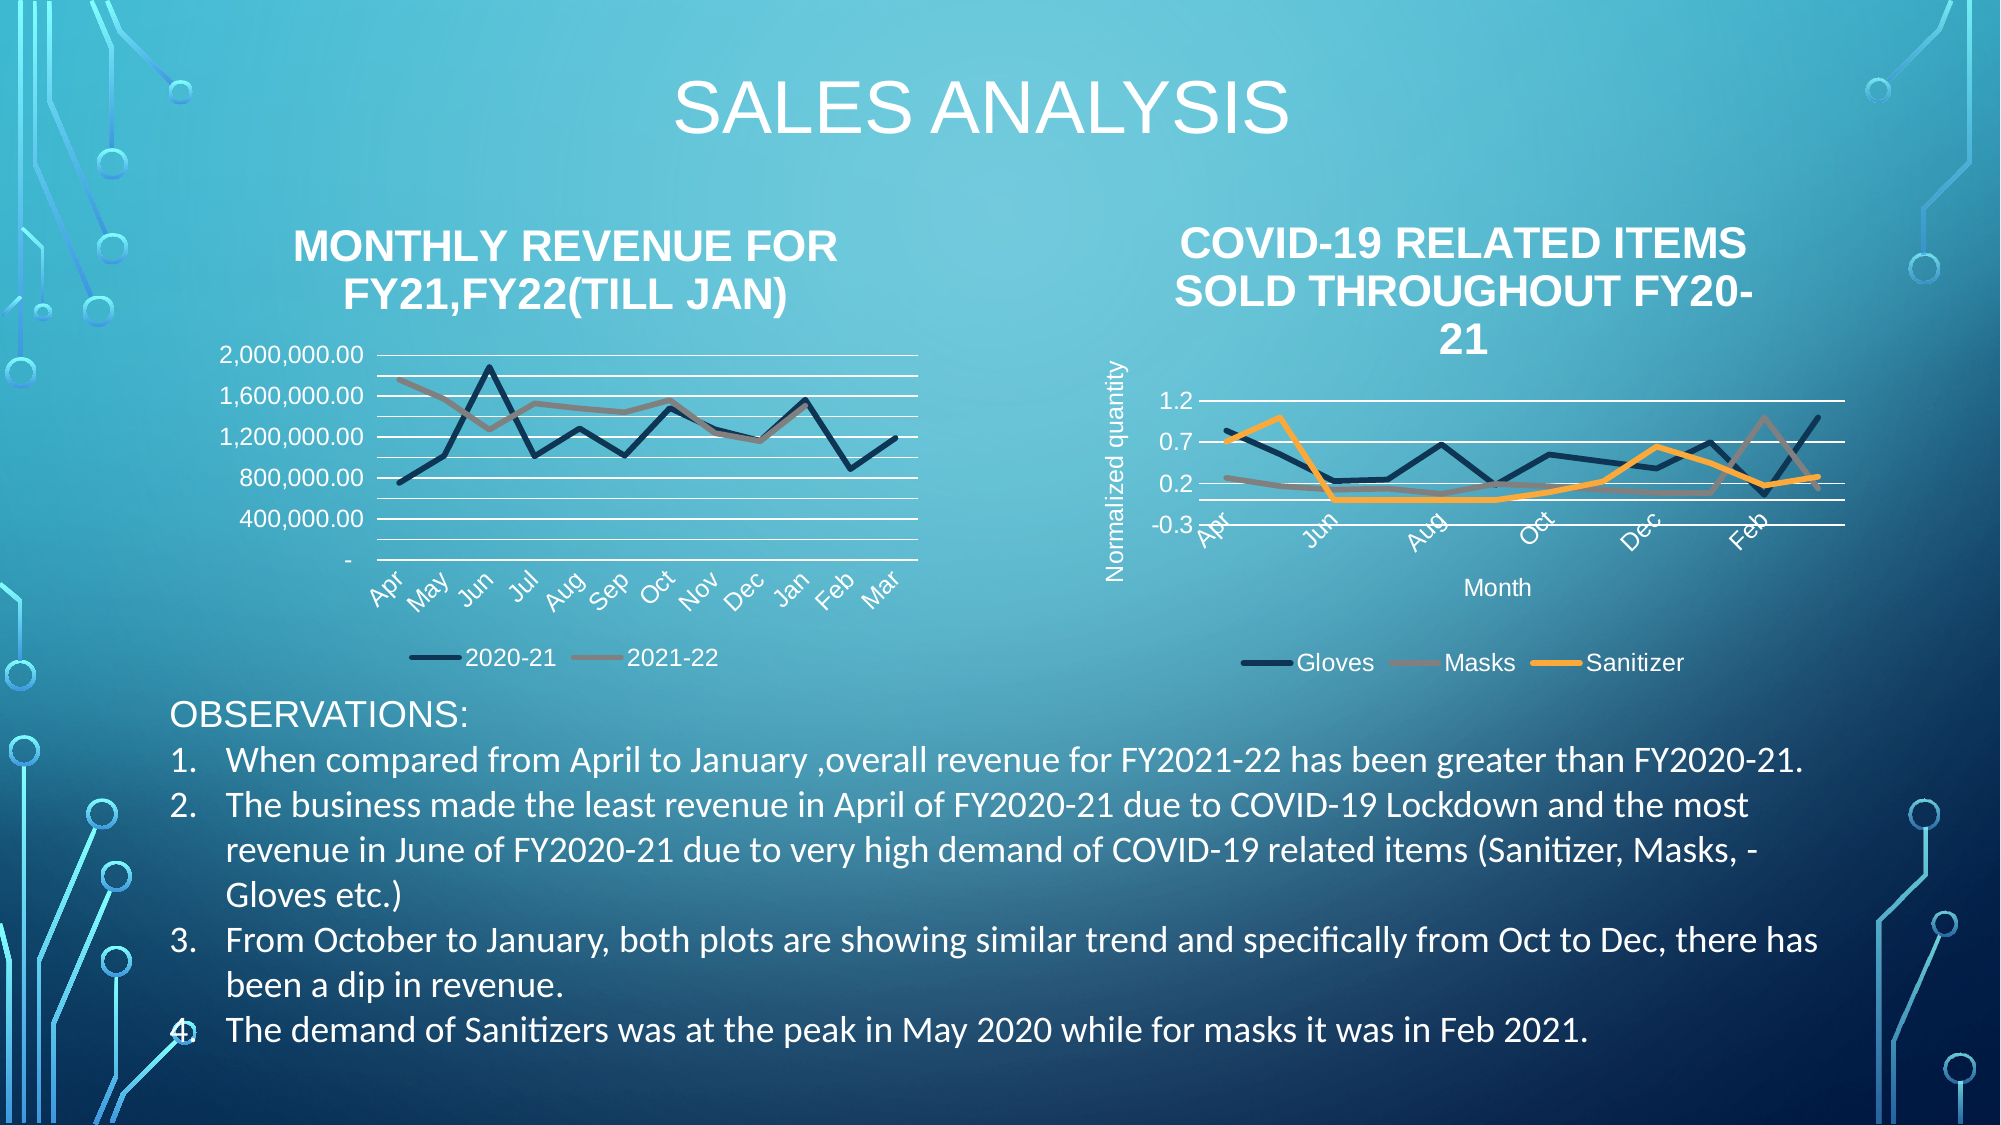

# SALES ANALYSIS

### Chart: COVID-19 RELATED ITEMS SOLD THROUGHOUT FY20-21

| Category | Gloves | Masks | Sanitizer |
|---|---|---|---|
| Apr | 0.8410505836575876 | 0.26849365799463015 | 0.7058823529411765 |
| May | 0.5544747081712063 | 0.1694287565966114 | 1.0 |
| Jun | 0.2291828793774319 | 0.12609943523747802 | 0.0 |
| Jul | 0.24863813229571985 | 0.13906119803721878 | 0.0 |
| Aug | 0.6739299610894942 | 0.07545597629849088 | 0.0 |
| Sep | 0.18151750972762645 | 0.19488936209610222 | 0.0 |
| Oct | 0.5511673151750973 | 0.16692898805666143 | 0.09411764705882353 |
| Nov | 0.4653696498054475 | 0.12443292287751134 | 0.2235294117647059 |
| Dec | 0.38132295719844356 | 0.08730673085825387 | 0.6470588235294118 |
| Jan | 0.7005836575875486 | 0.08434404221831313 | 0.4470588235294118 |
| Feb | 0.0632295719844358 | 1.0 | 0.17647058823529413 |
| Mar | 1.0 | 0.14091287843718175 | 0.2823529411764706 |

### Chart: MONTHLY REVENUE FOR FY21,FY22(TILL JAN)

| Category | 2020-21 | 2021-22 |
|---|---|---|
| Apr | 751976.02 | 1762558.9200000002 |
| May | 1018316.47 | 1571897.9299999997 |
| Jun | 1886714.3599999999 | 1272529.9099999995 |
| Jul | 1012614.41 | 1529063.8500000003 |
| Aug | 1284947.6100000006 | 1480649.04 |
| Sep | 1017796.54 | 1442444.4799999997 |
| Oct | 1484234.38 | 1561308.2900000003 |
| Nov | 1276453.13 | 1238663.2200000002 |
| Dec | 1163583.6800000002 | 1159514.7800000007 |
| Jan | 1565951.42 | 1506646.8400000003 |
| Feb | 886522.1399999998 | None |
| Mar | 1191009.8100000003 | None |
OBSERVATIONS:
When compared from April to January ,overall revenue for FY2021-22 has been greater than FY2020-21.
The business made the least revenue in April of FY2020-21 due to COVID-19 Lockdown and the most revenue in June of FY2020-21 due to very high demand of COVID-19 related items (Sanitizer, Masks, -Gloves etc.)
From October to January, both plots are showing similar trend and specifically from Oct to Dec, there has been a dip in revenue.
The demand of Sanitizers was at the peak in May 2020 while for masks it was in Feb 2021.